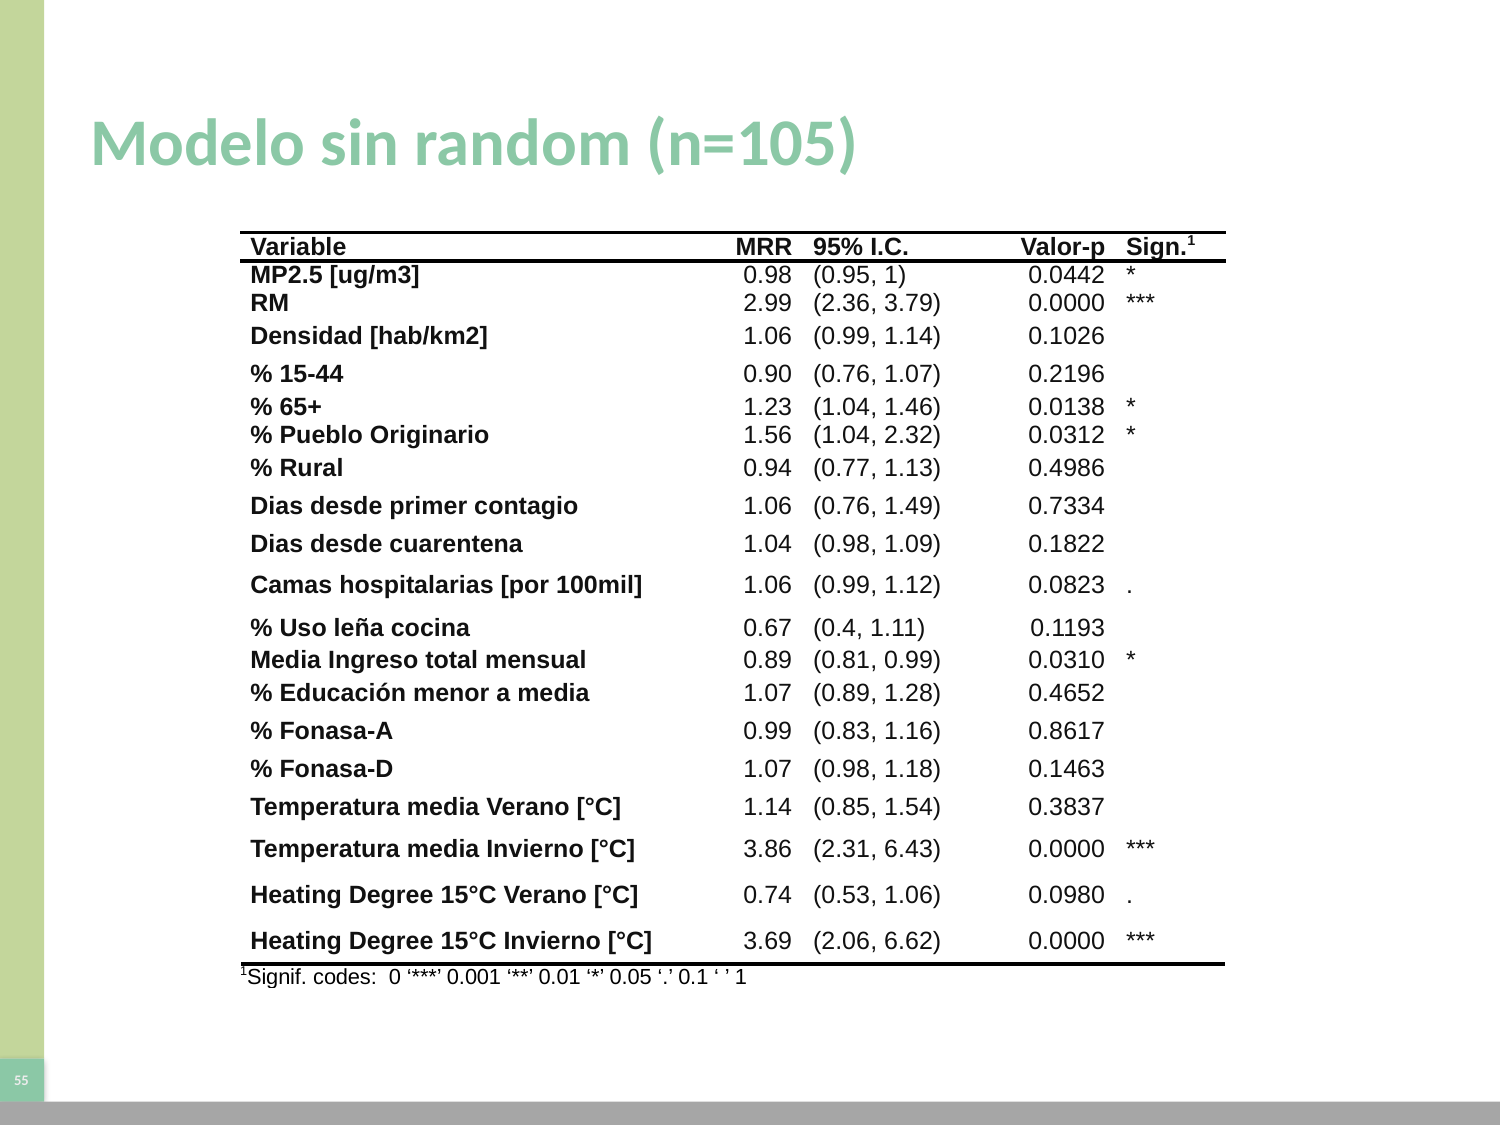

# Modelo sin random (n=105)
| Variable | MRR | 95% I.C. | Valor-p | Sign.1 |
| --- | --- | --- | --- | --- |
| MP2.5 [ug/m3] | 0.98 | (0.95, 1) | 0.0442 | \* |
| RM | 2.99 | (2.36, 3.79) | 0.0000 | \*\*\* |
| Densidad [hab/km2] | 1.06 | (0.99, 1.14) | 0.1026 |  |
| % 15-44 | 0.90 | (0.76, 1.07) | 0.2196 |  |
| % 65+ | 1.23 | (1.04, 1.46) | 0.0138 | \* |
| % Pueblo Originario | 1.56 | (1.04, 2.32) | 0.0312 | \* |
| % Rural | 0.94 | (0.77, 1.13) | 0.4986 |  |
| Dias desde primer contagio | 1.06 | (0.76, 1.49) | 0.7334 |  |
| Dias desde cuarentena | 1.04 | (0.98, 1.09) | 0.1822 |  |
| Camas hospitalarias [por 100mil] | 1.06 | (0.99, 1.12) | 0.0823 | . |
| % Uso leña cocina | 0.67 | (0.4, 1.11) | 0.1193 |  |
| Media Ingreso total mensual | 0.89 | (0.81, 0.99) | 0.0310 | \* |
| % Educación menor a media | 1.07 | (0.89, 1.28) | 0.4652 |  |
| % Fonasa-A | 0.99 | (0.83, 1.16) | 0.8617 |  |
| % Fonasa-D | 1.07 | (0.98, 1.18) | 0.1463 |  |
| Temperatura media Verano [°C] | 1.14 | (0.85, 1.54) | 0.3837 |  |
| Temperatura media Invierno [°C] | 3.86 | (2.31, 6.43) | 0.0000 | \*\*\* |
| Heating Degree 15°C Verano [°C] | 0.74 | (0.53, 1.06) | 0.0980 | . |
| Heating Degree 15°C Invierno [°C] | 3.69 | (2.06, 6.62) | 0.0000 | \*\*\* |
| 1Signif. codes: 0 ‘\*\*\*’ 0.001 ‘\*\*’ 0.01 ‘\*’ 0.05 ‘.’ 0.1 ‘ ’ 1 |  |  |  |  |